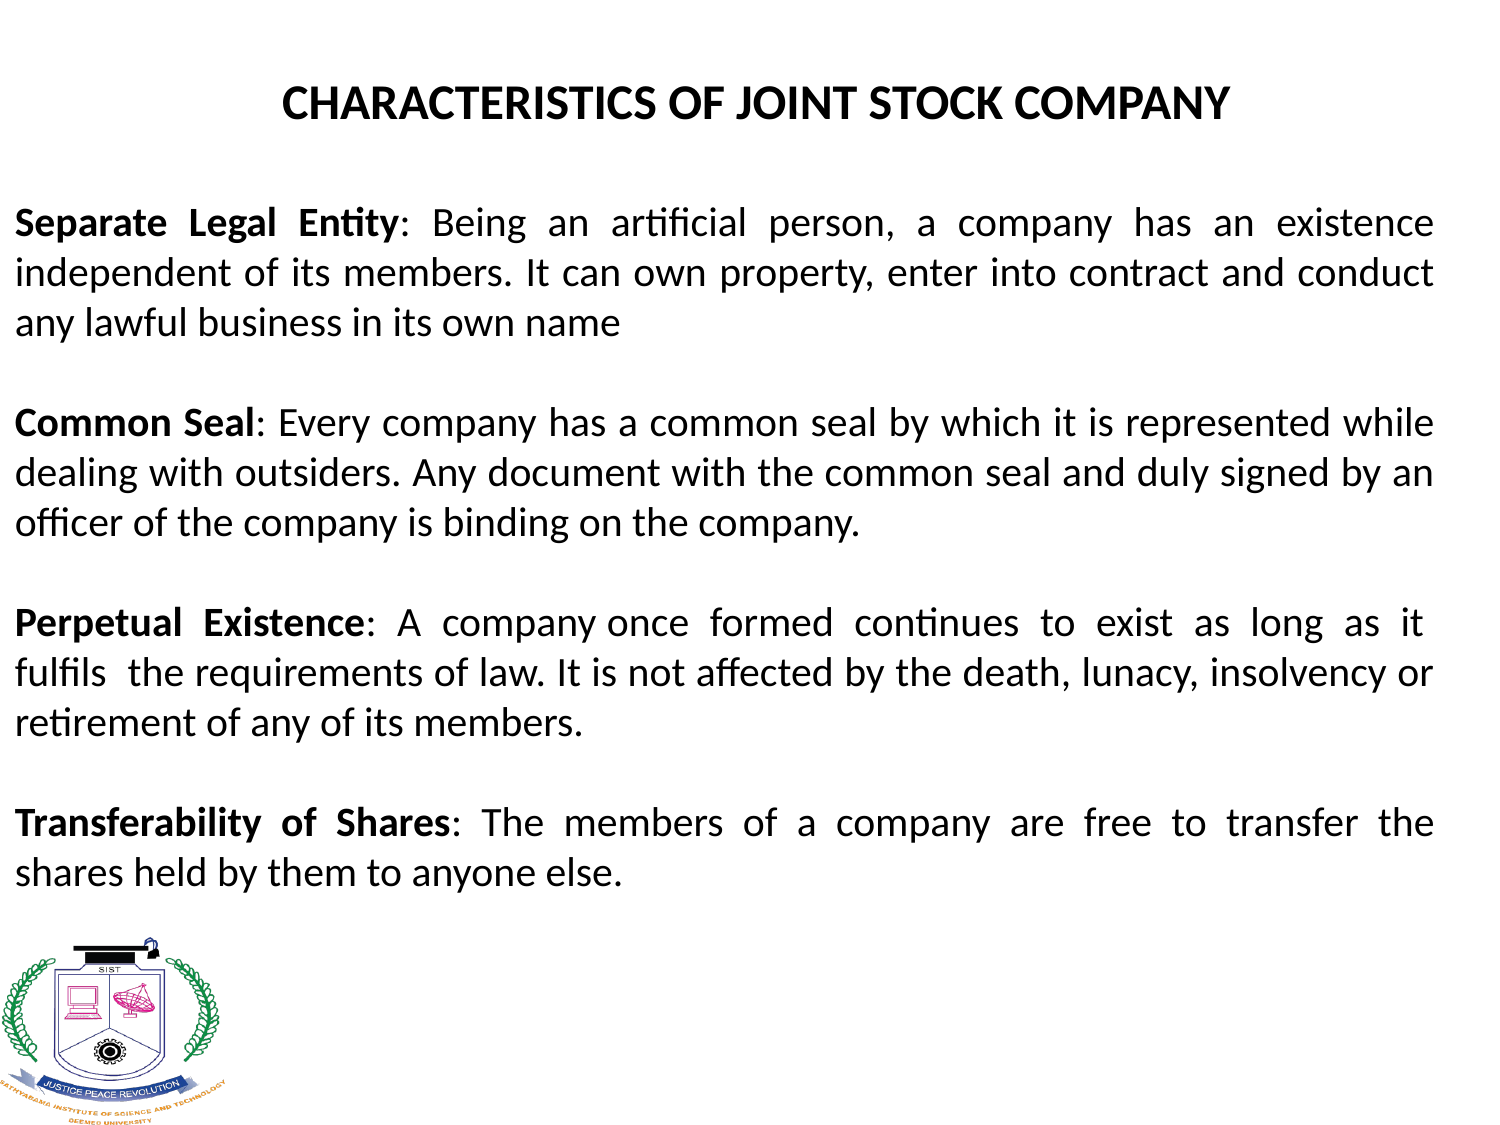

CHARACTERISTICS OF JOINT STOCK COMPANY
Separate Legal Entity: Being an artificial person, a company has an existence independent of its members. It can own property, enter into contract and conduct any lawful business in its own name

Common Seal: Every company has a common seal by which it is represented while dealing with outsiders. Any document with the common seal and duly signed by an officer of the company is binding on the company.

Perpetual  Existence:  A  company once  formed  continues  to  exist  as  long  as  it  fulfils  the requirements of law. It is not affected by the death, lunacy, insolvency or retirement of any of its members.

Transferability of Shares: The members of a company are free to transfer the shares held by them to anyone else.